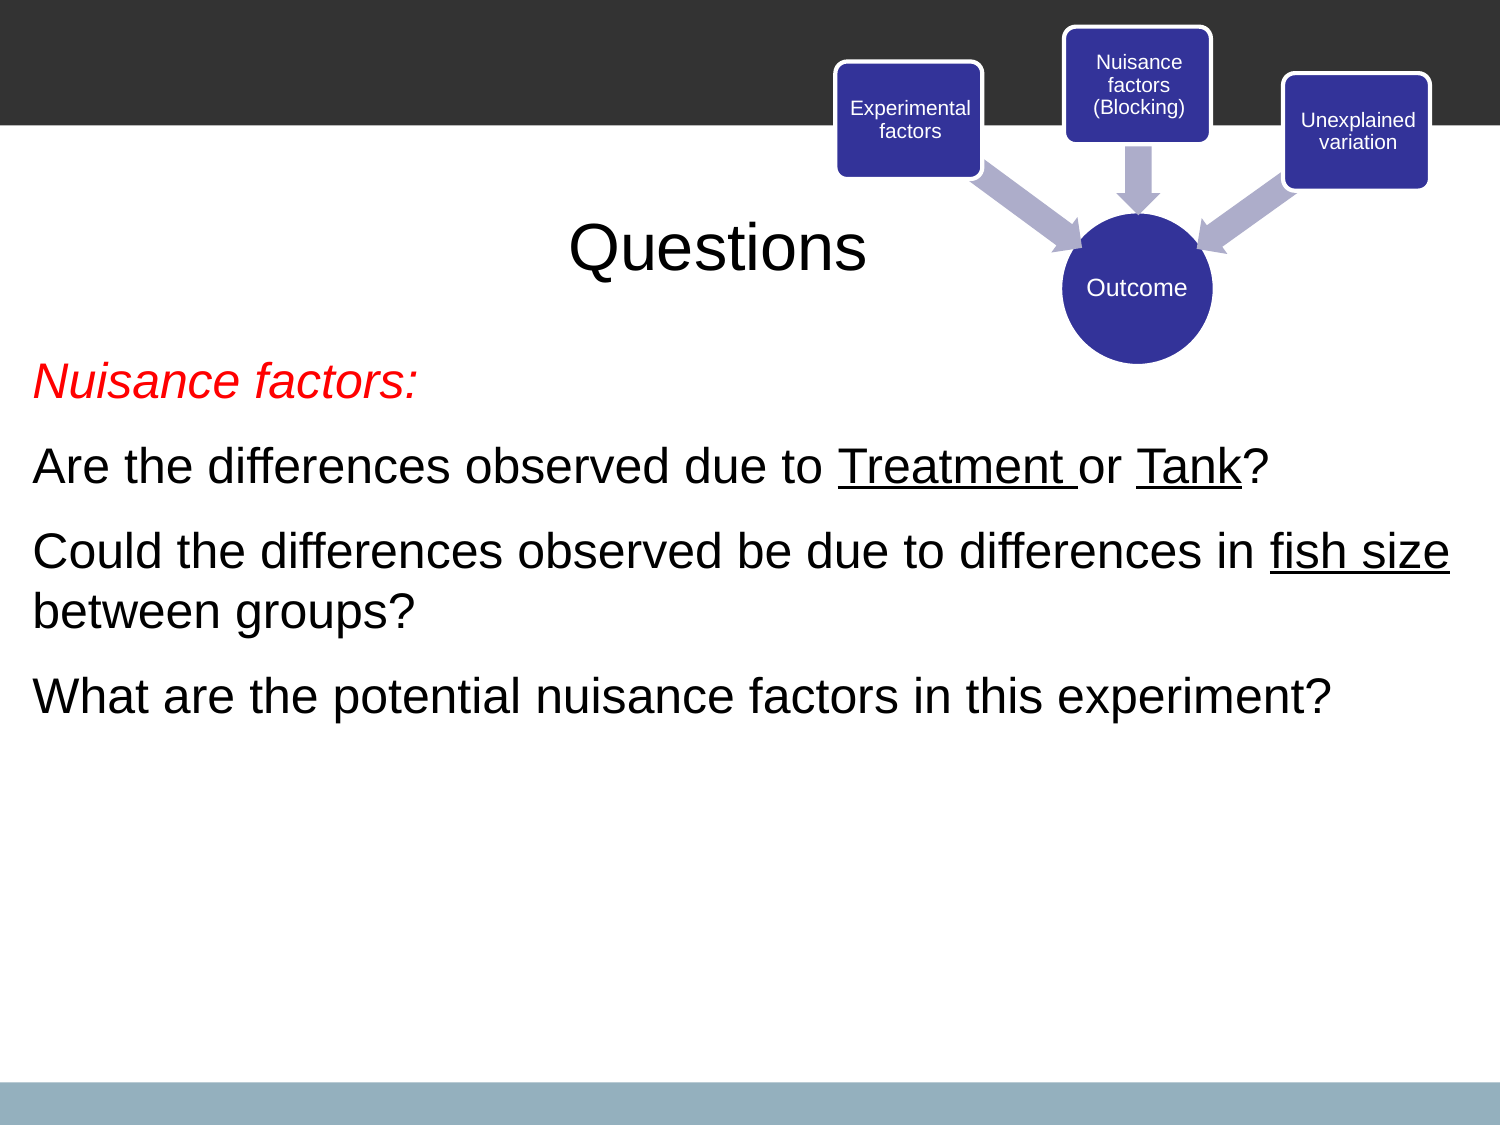

Outcome
Experimental factors
Nuisance factors (Blocking)
Unexplained variation
Questions
Nuisance factors:
Are the differences observed due to Treatment or Tank?
Could the differences observed be due to differences in fish size between groups?
What are the potential nuisance factors in this experiment?